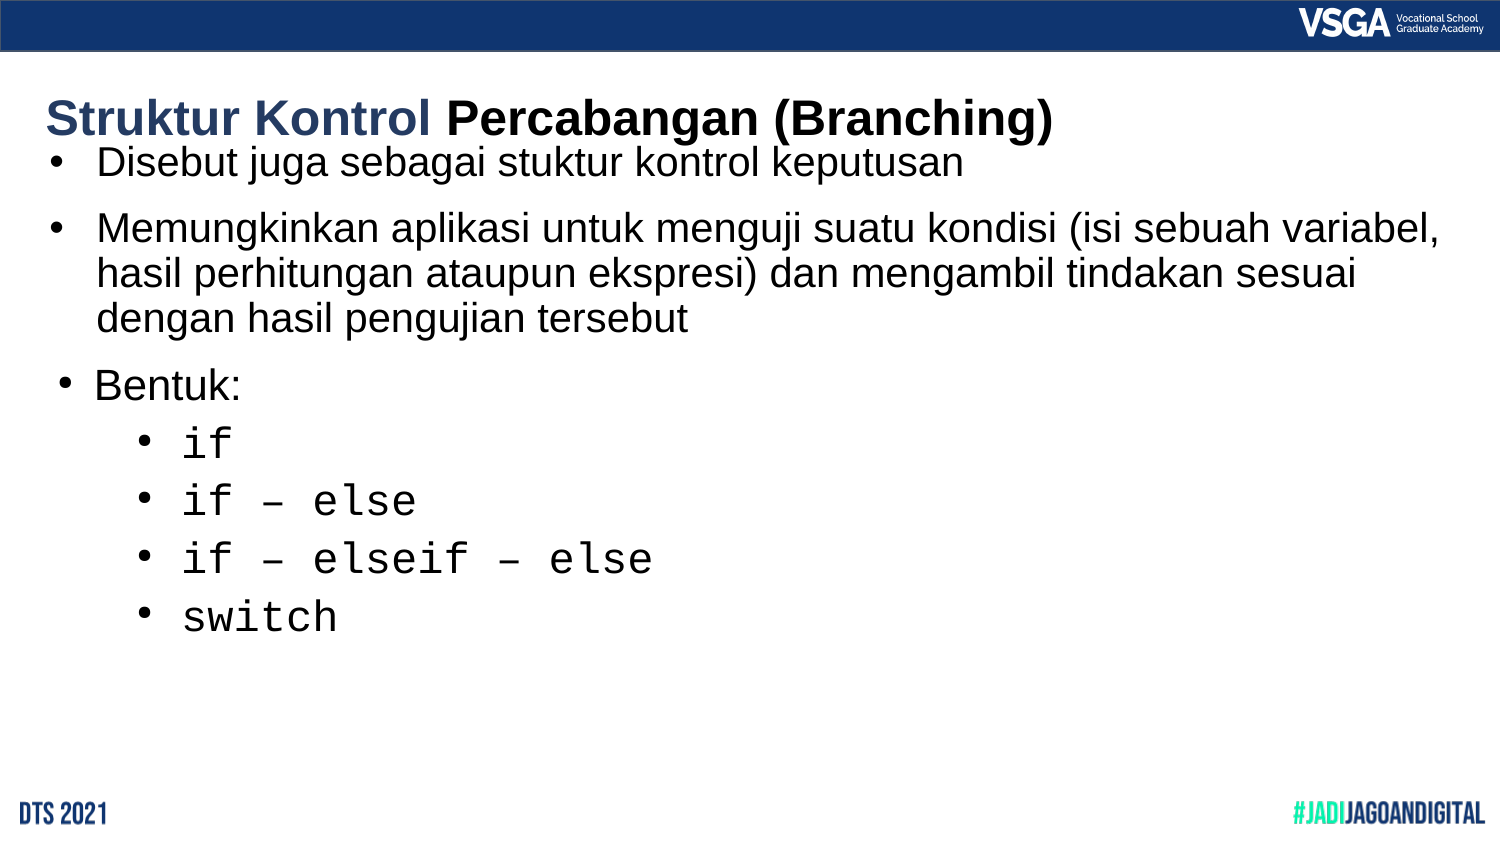

# Struktur Kontrol Percabangan (Branching)
Disebut juga sebagai stuktur kontrol keputusan
Memungkinkan aplikasi untuk menguji suatu kondisi (isi sebuah variabel, hasil perhitungan ataupun ekspresi) dan mengambil tindakan sesuai dengan hasil pengujian tersebut
Bentuk:
if
if – else
if – elseif – else
switch